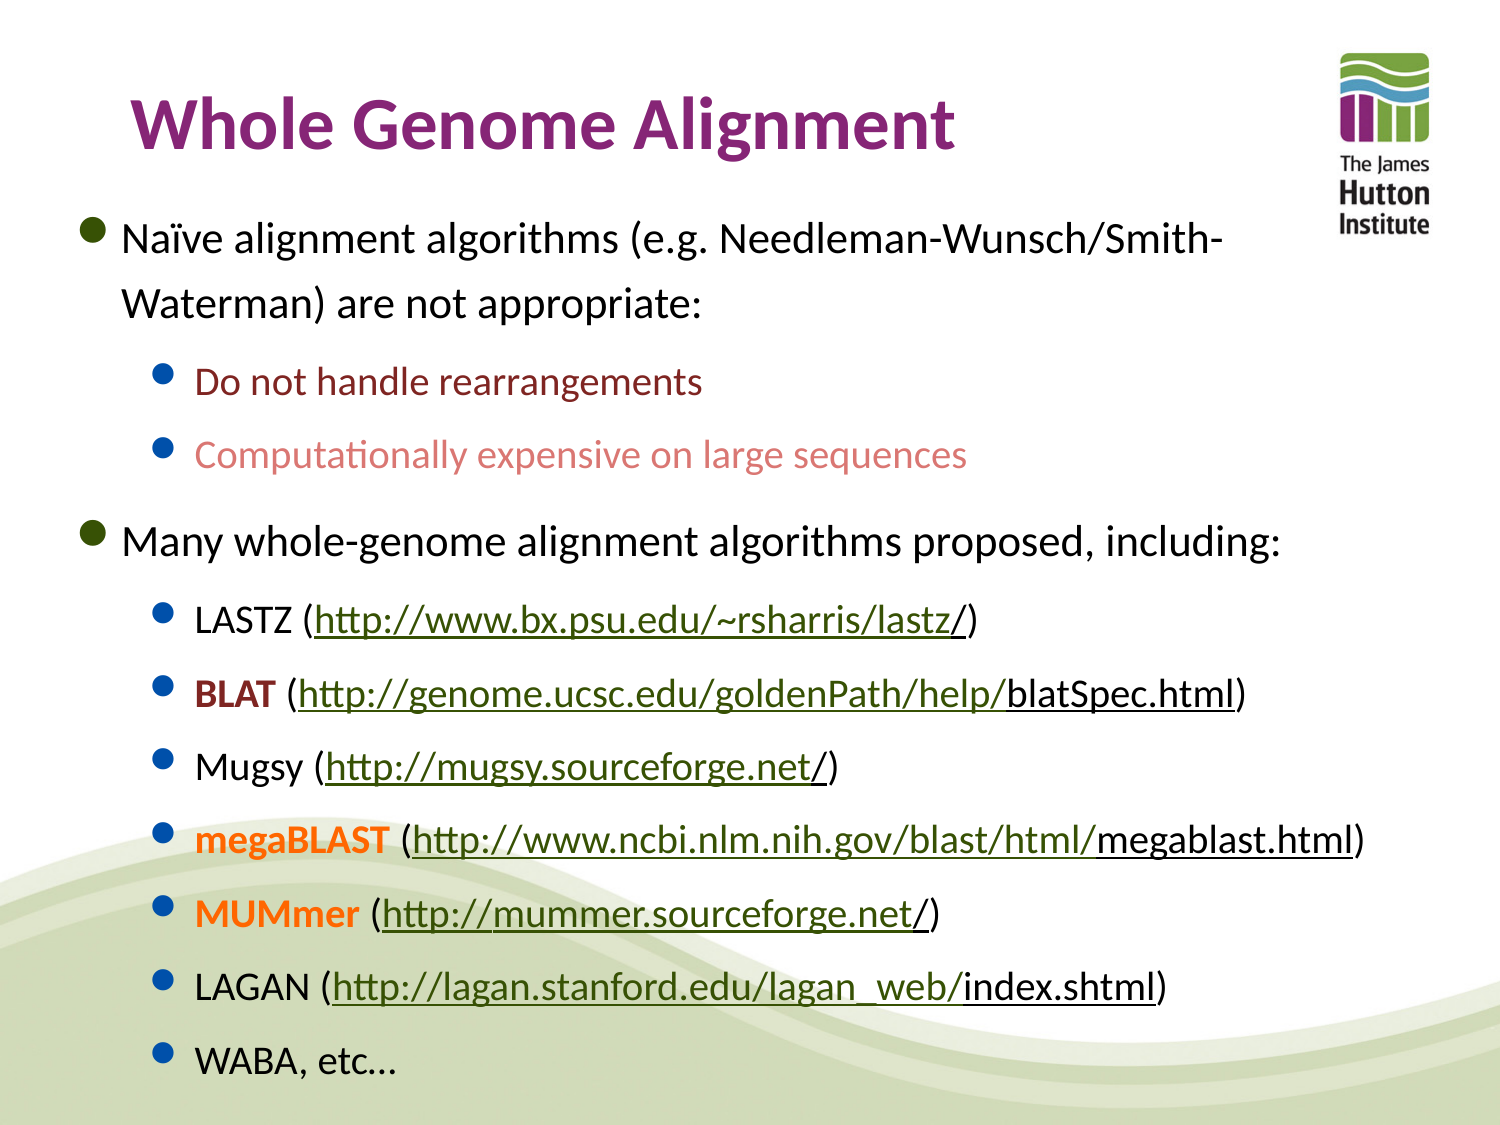

# Whole Genome Alignment
Naïve alignment algorithms (e.g. Needleman-Wunsch/Smith-Waterman) are not appropriate:
Do not handle rearrangements
Computationally expensive on large sequences
Many whole-genome alignment algorithms proposed, including:
LASTZ (http://www.bx.psu.edu/~rsharris/lastz/)
BLAT (http://genome.ucsc.edu/goldenPath/help/blatSpec.html)
Mugsy (http://mugsy.sourceforge.net/)
megaBLAST (http://www.ncbi.nlm.nih.gov/blast/html/megablast.html)
MUMmer (http://mummer.sourceforge.net/)
LAGAN (http://lagan.stanford.edu/lagan_web/index.shtml)
WABA, etc…